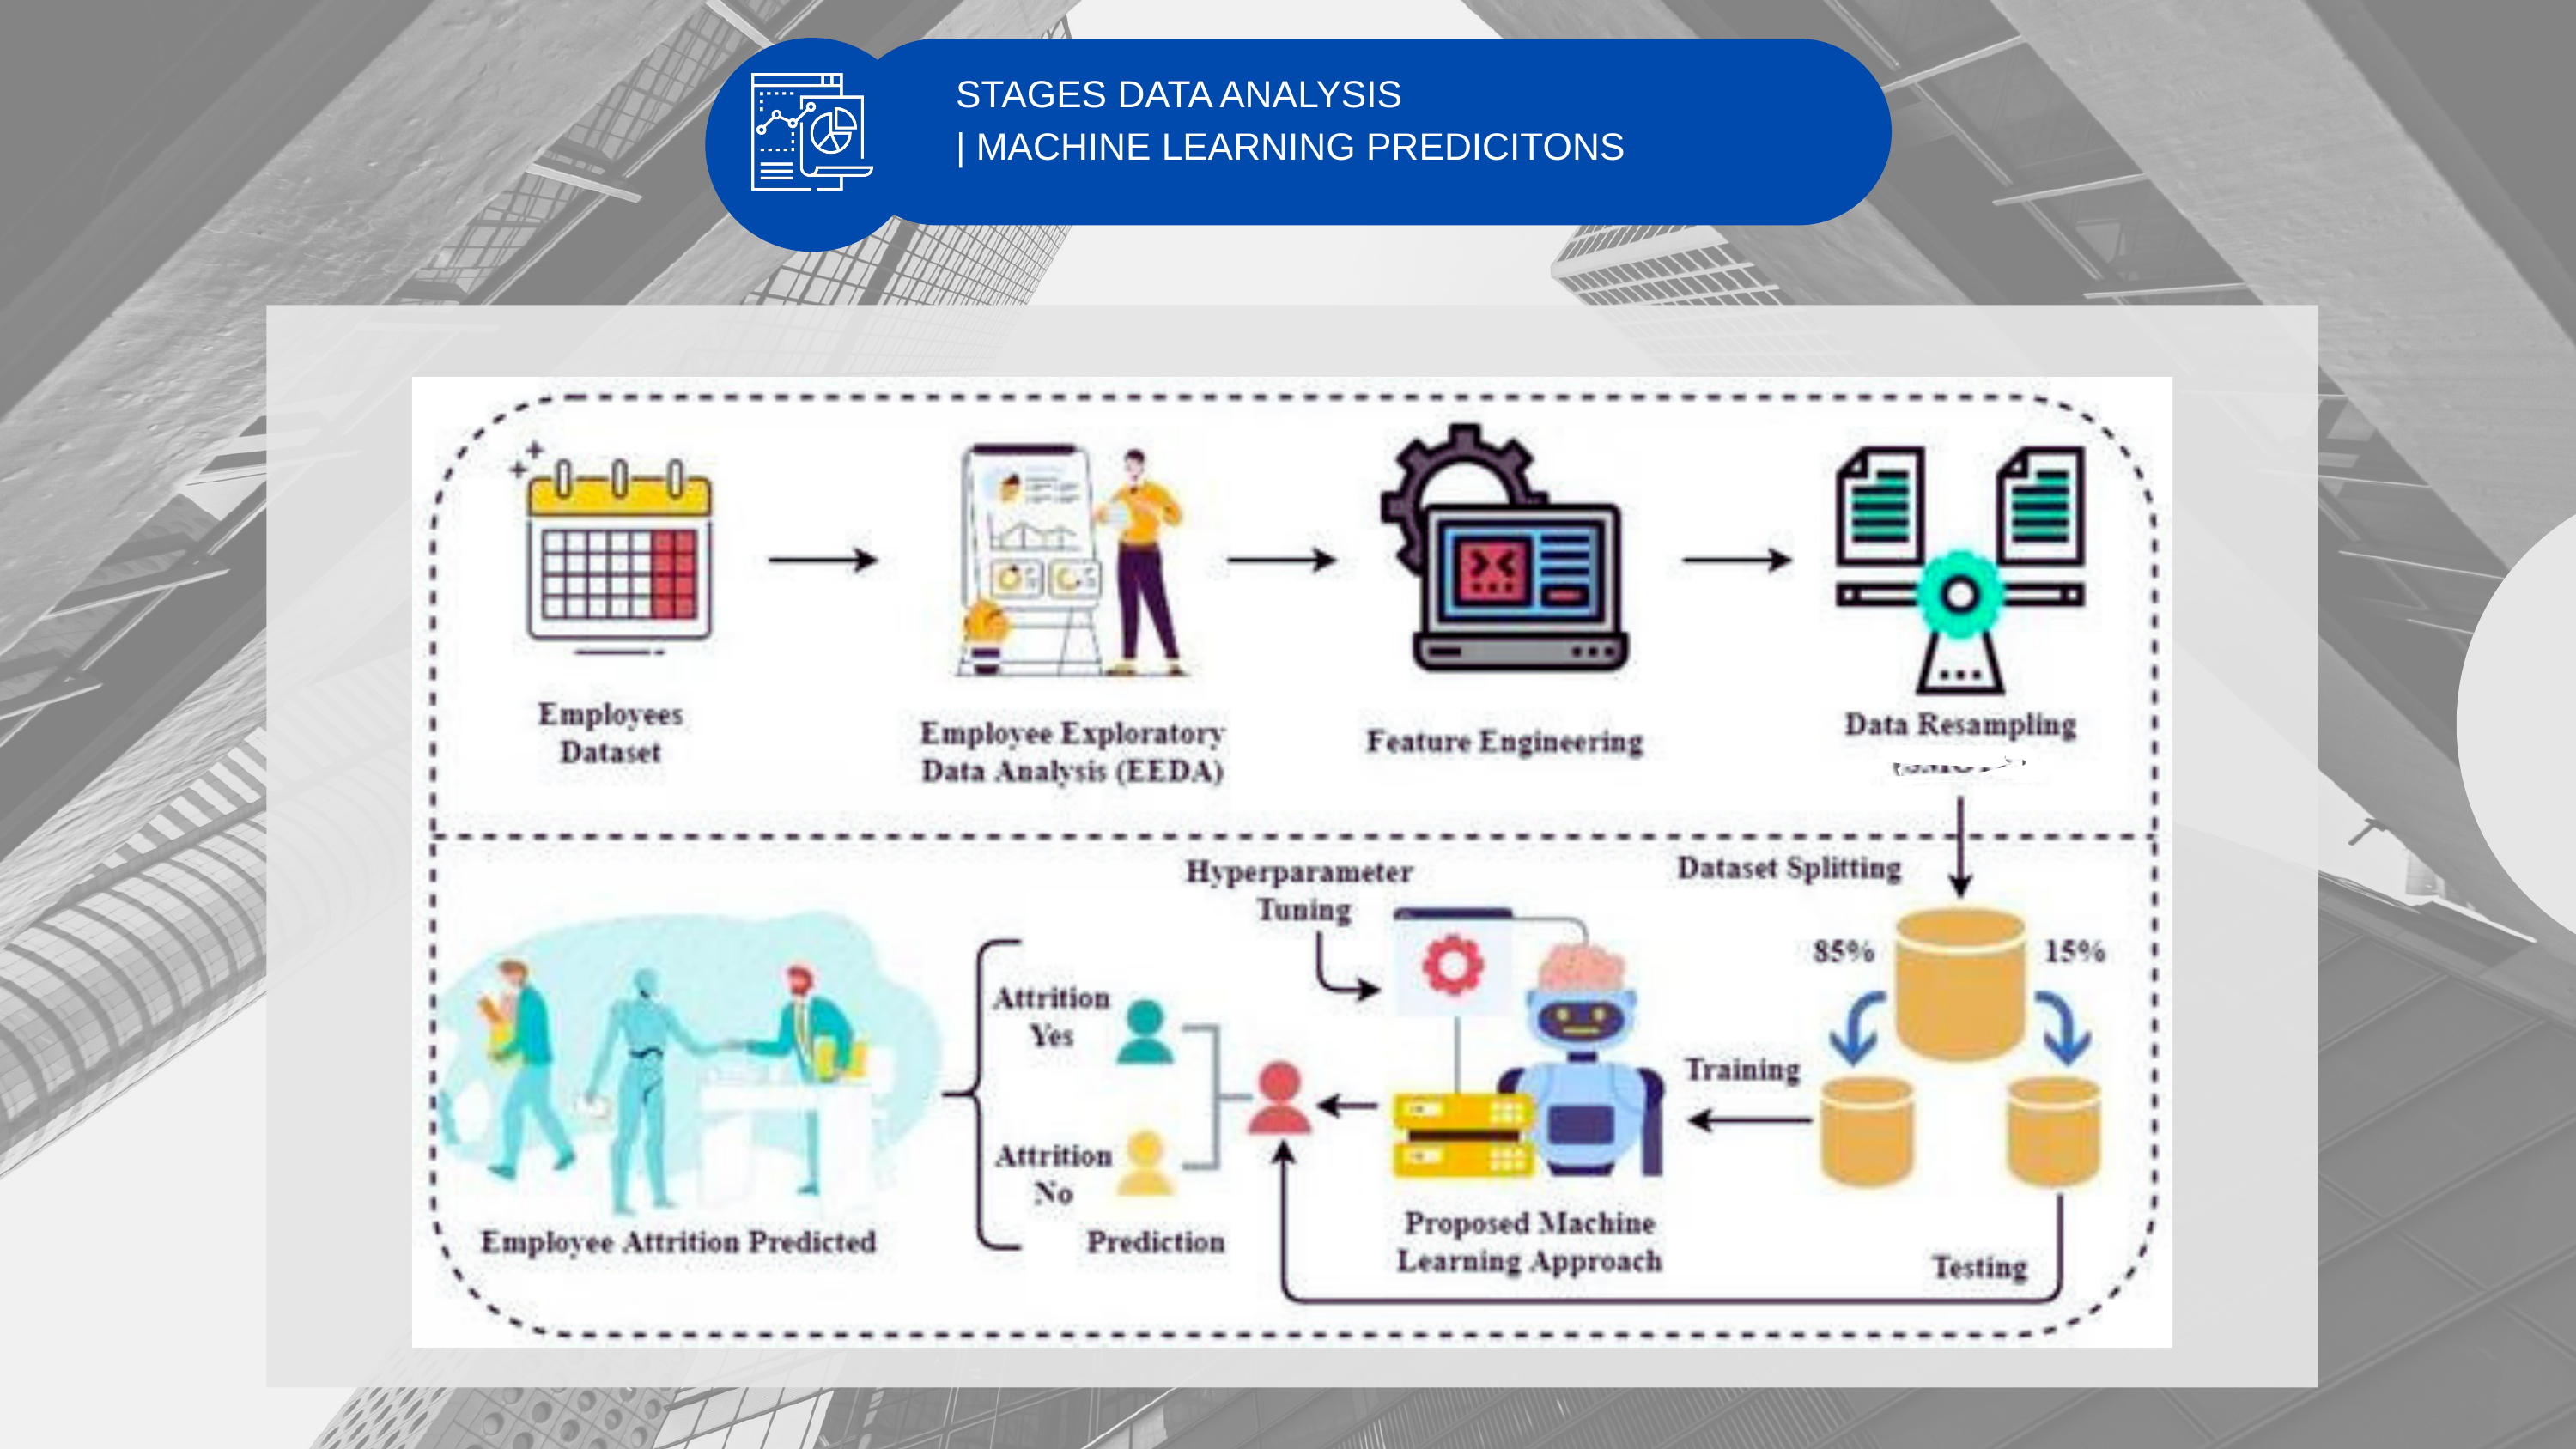

STAGES DATA ANALYSIS
| MACHINE LEARNING PREDICITONS